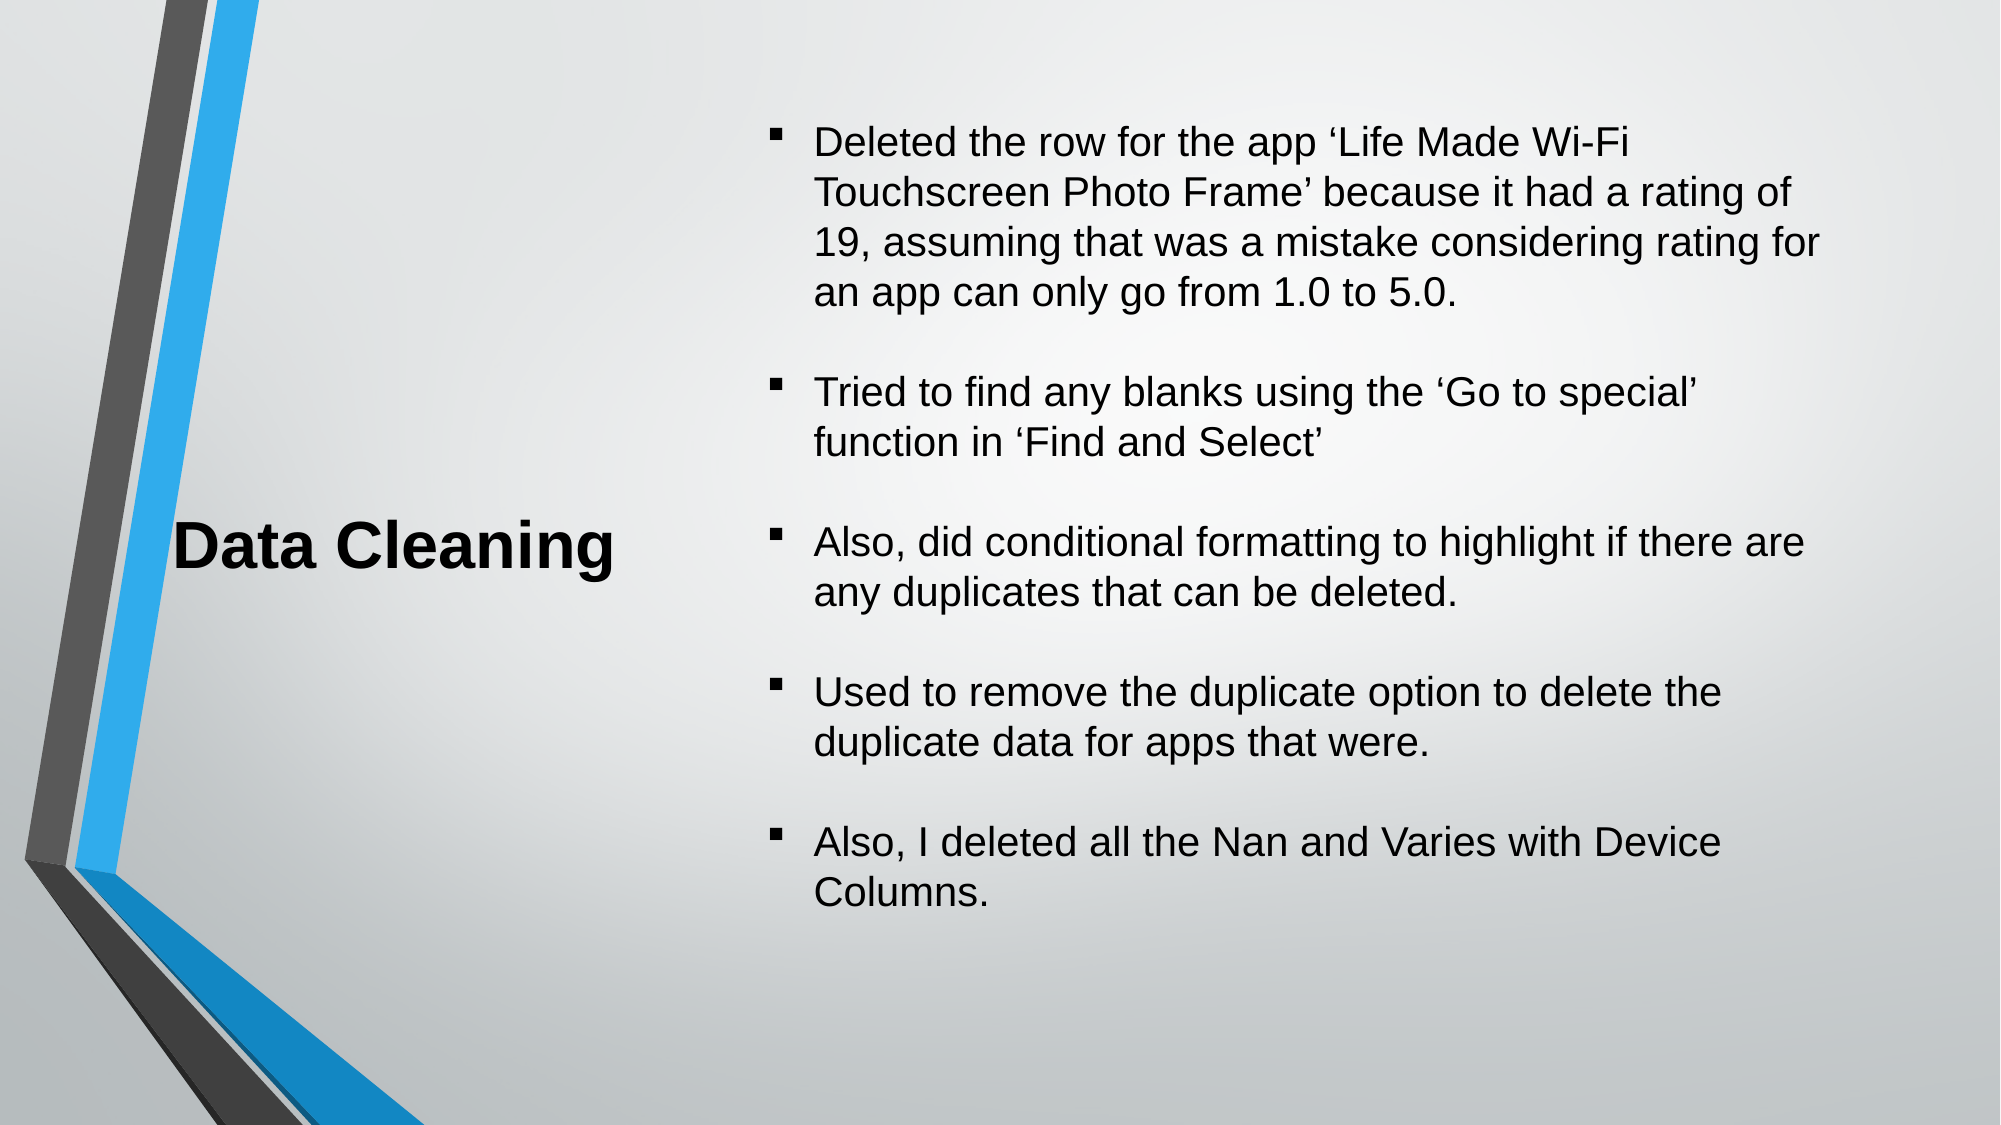

Deleted the row for the app ‘Life Made Wi-Fi Touchscreen Photo Frame’ because it had a rating of 19, assuming that was a mistake considering rating for an app can only go from 1.0 to 5.0.

Tried to find any blanks using the ‘Go to special’ function in ‘Find and Select’

Also, did conditional formatting to highlight if there are any duplicates that can be deleted.

Used to remove the duplicate option to delete the duplicate data for apps that were.

Also, I deleted all the Nan and Varies with Device Columns.
Data Cleaning